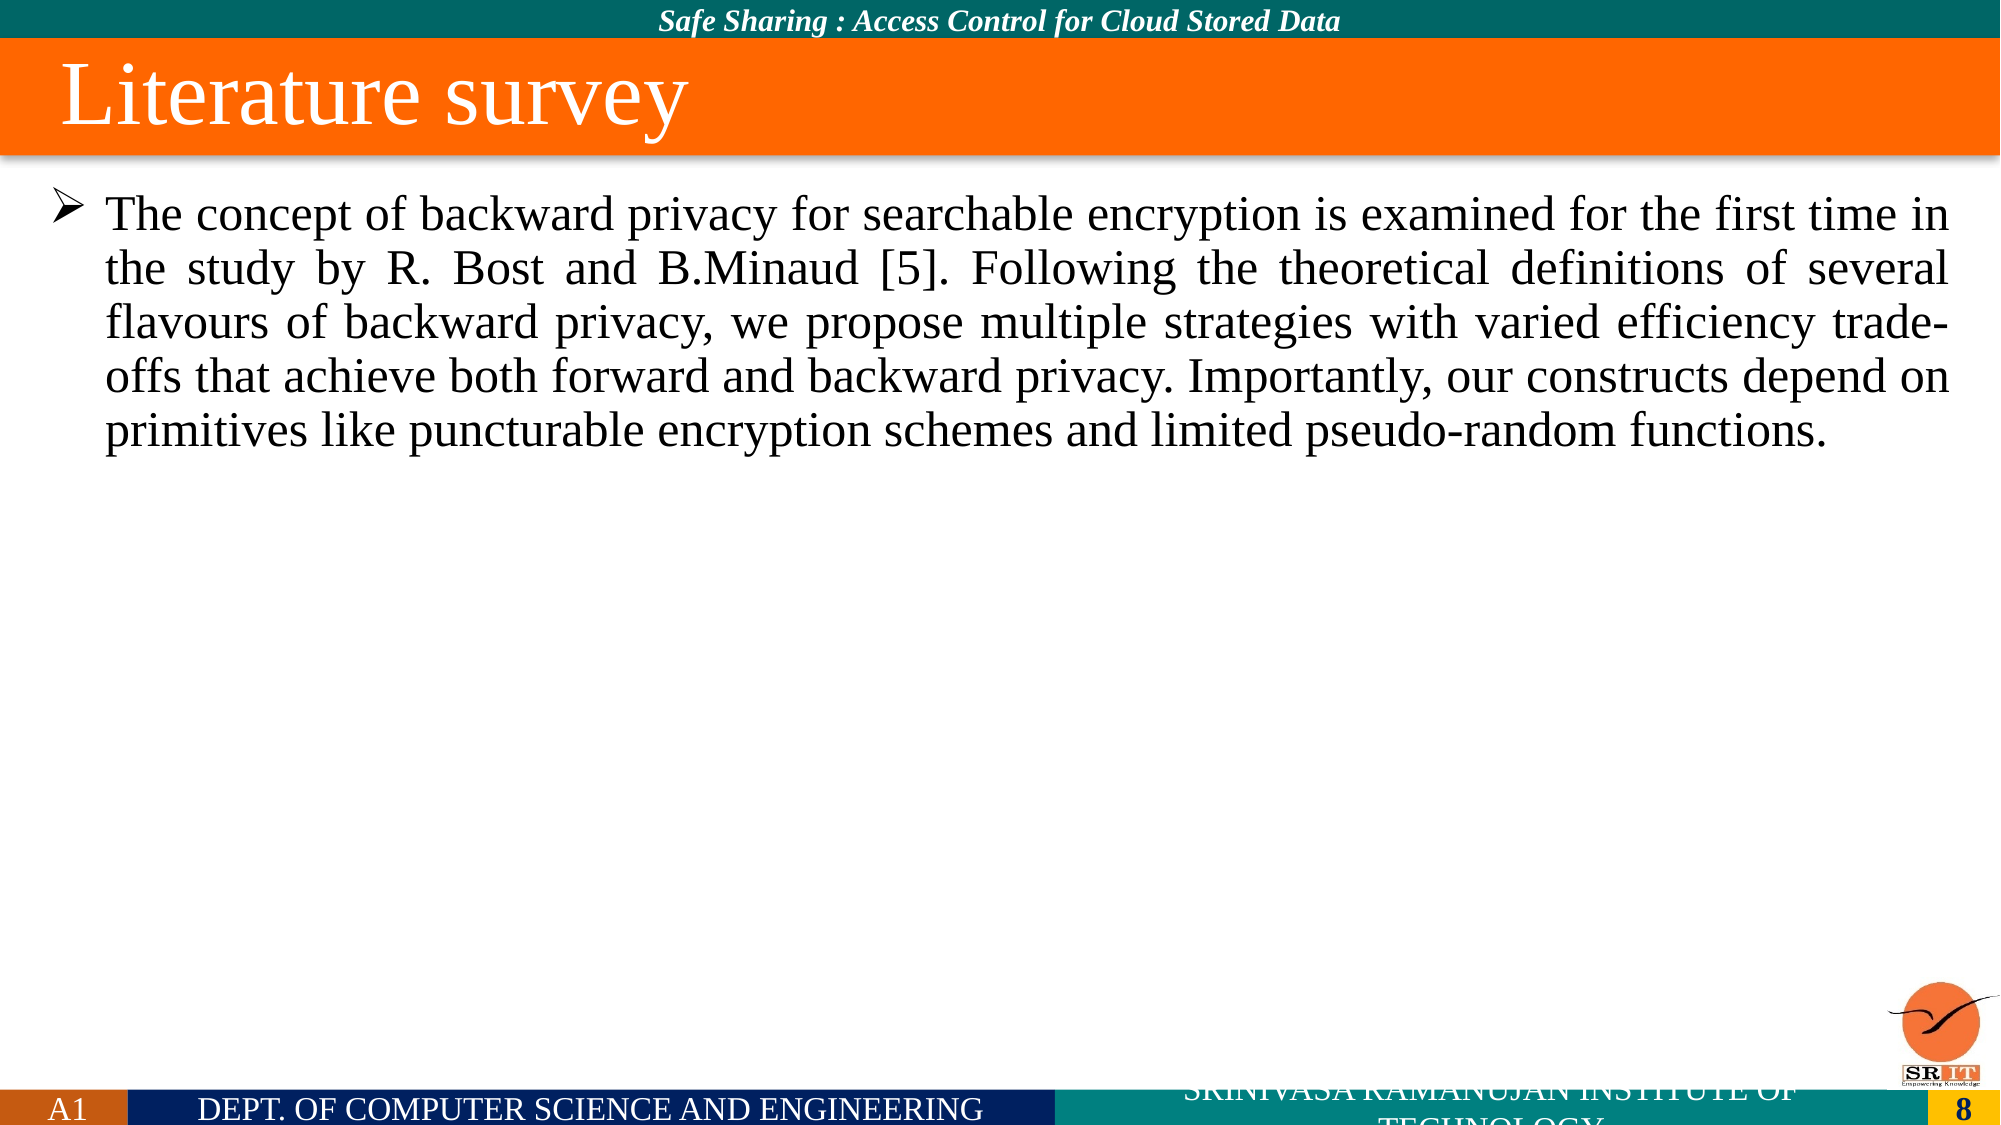

# Literature survey
The concept of backward privacy for searchable encryption is examined for the first time in the study by R. Bost and B.Minaud [5]. Following the theoretical definitions of several flavours of backward privacy, we propose multiple strategies with varied efficiency trade-offs that achieve both forward and backward privacy. Importantly, our constructs depend on primitives like puncturable encryption schemes and limited pseudo-random functions.